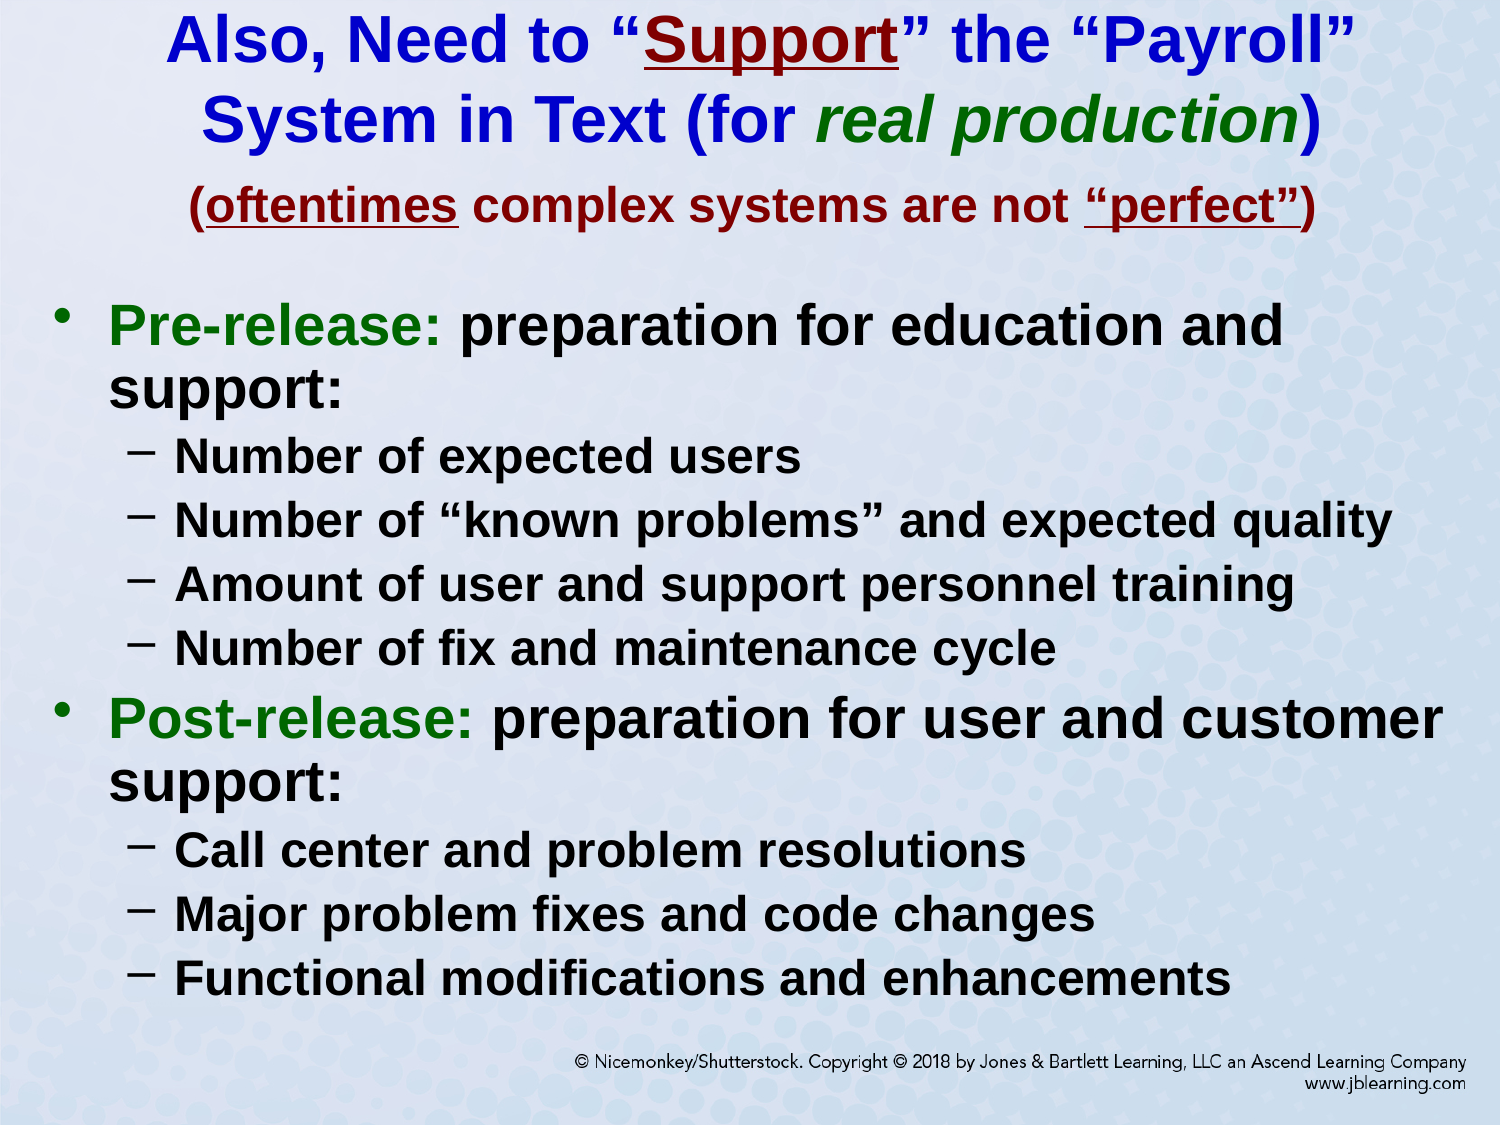

# Also, Need to “Support” the “Payroll” System in Text (for real production) (oftentimes complex systems are not “perfect”)
Pre-release: preparation for education and support:
Number of expected users
Number of “known problems” and expected quality
Amount of user and support personnel training
Number of fix and maintenance cycle
Post-release: preparation for user and customer support:
Call center and problem resolutions
Major problem fixes and code changes
Functional modifications and enhancements